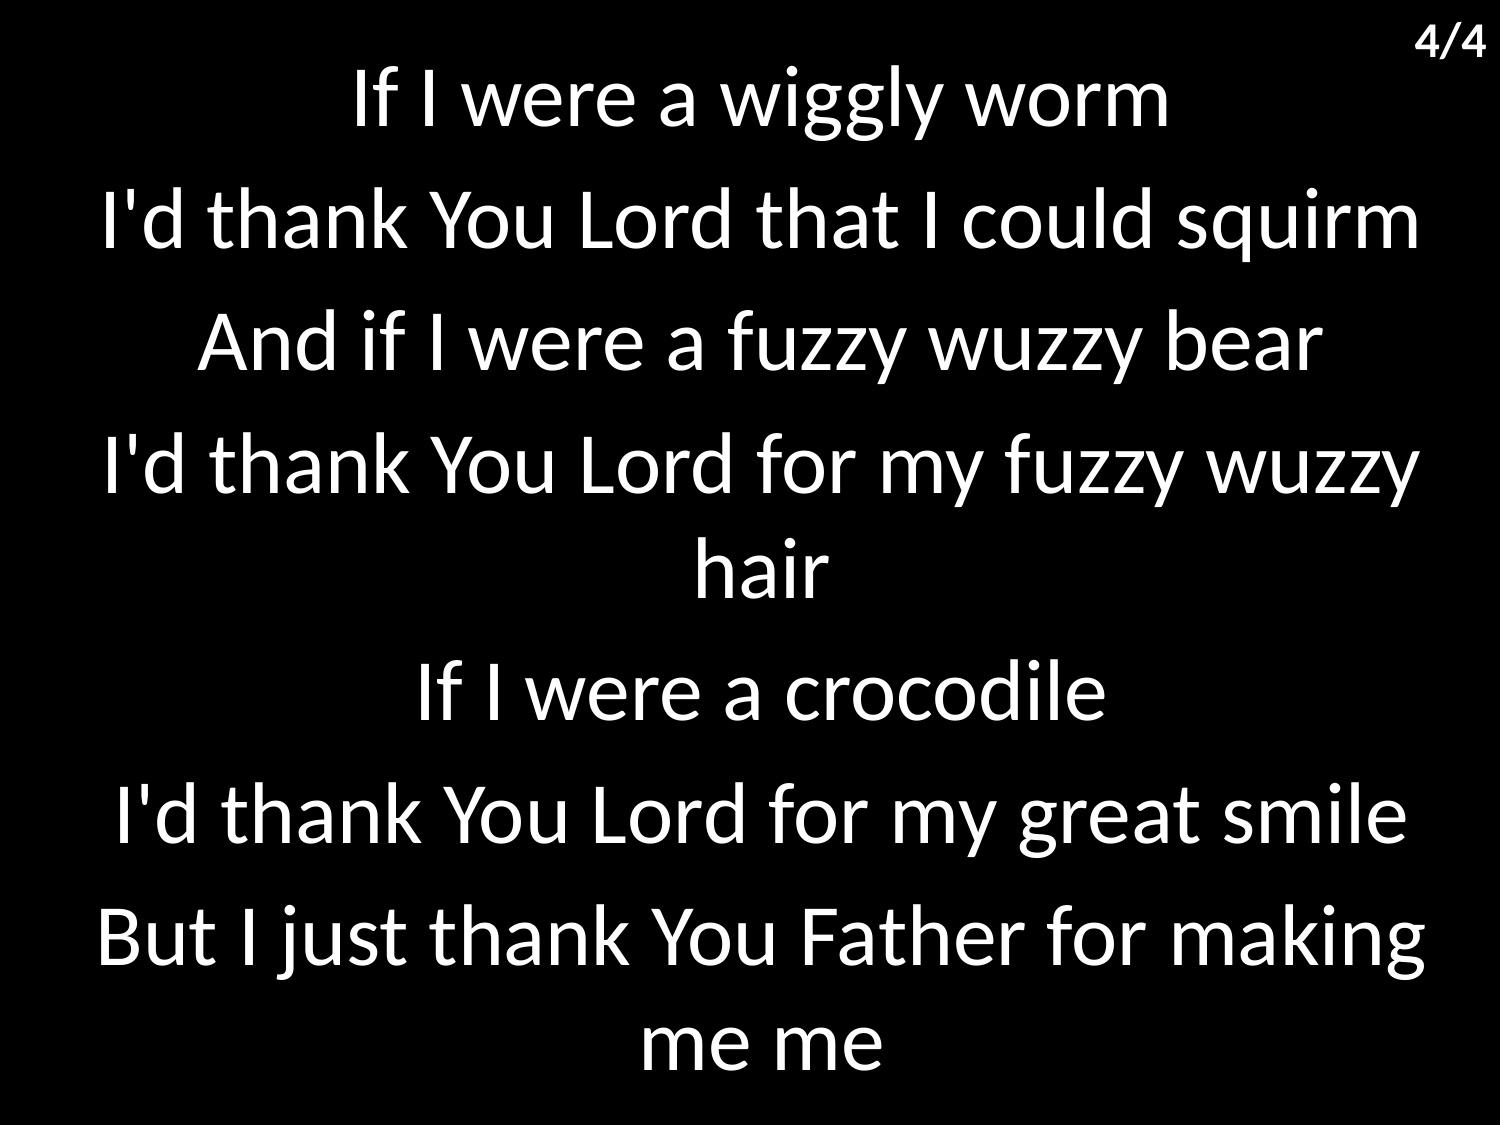

4/4
If I were a wiggly worm
I'd thank You Lord that I could squirm
And if I were a fuzzy wuzzy bear
I'd thank You Lord for my fuzzy wuzzy hair
If I were a crocodile
I'd thank You Lord for my great smile
But I just thank You Father for making me me